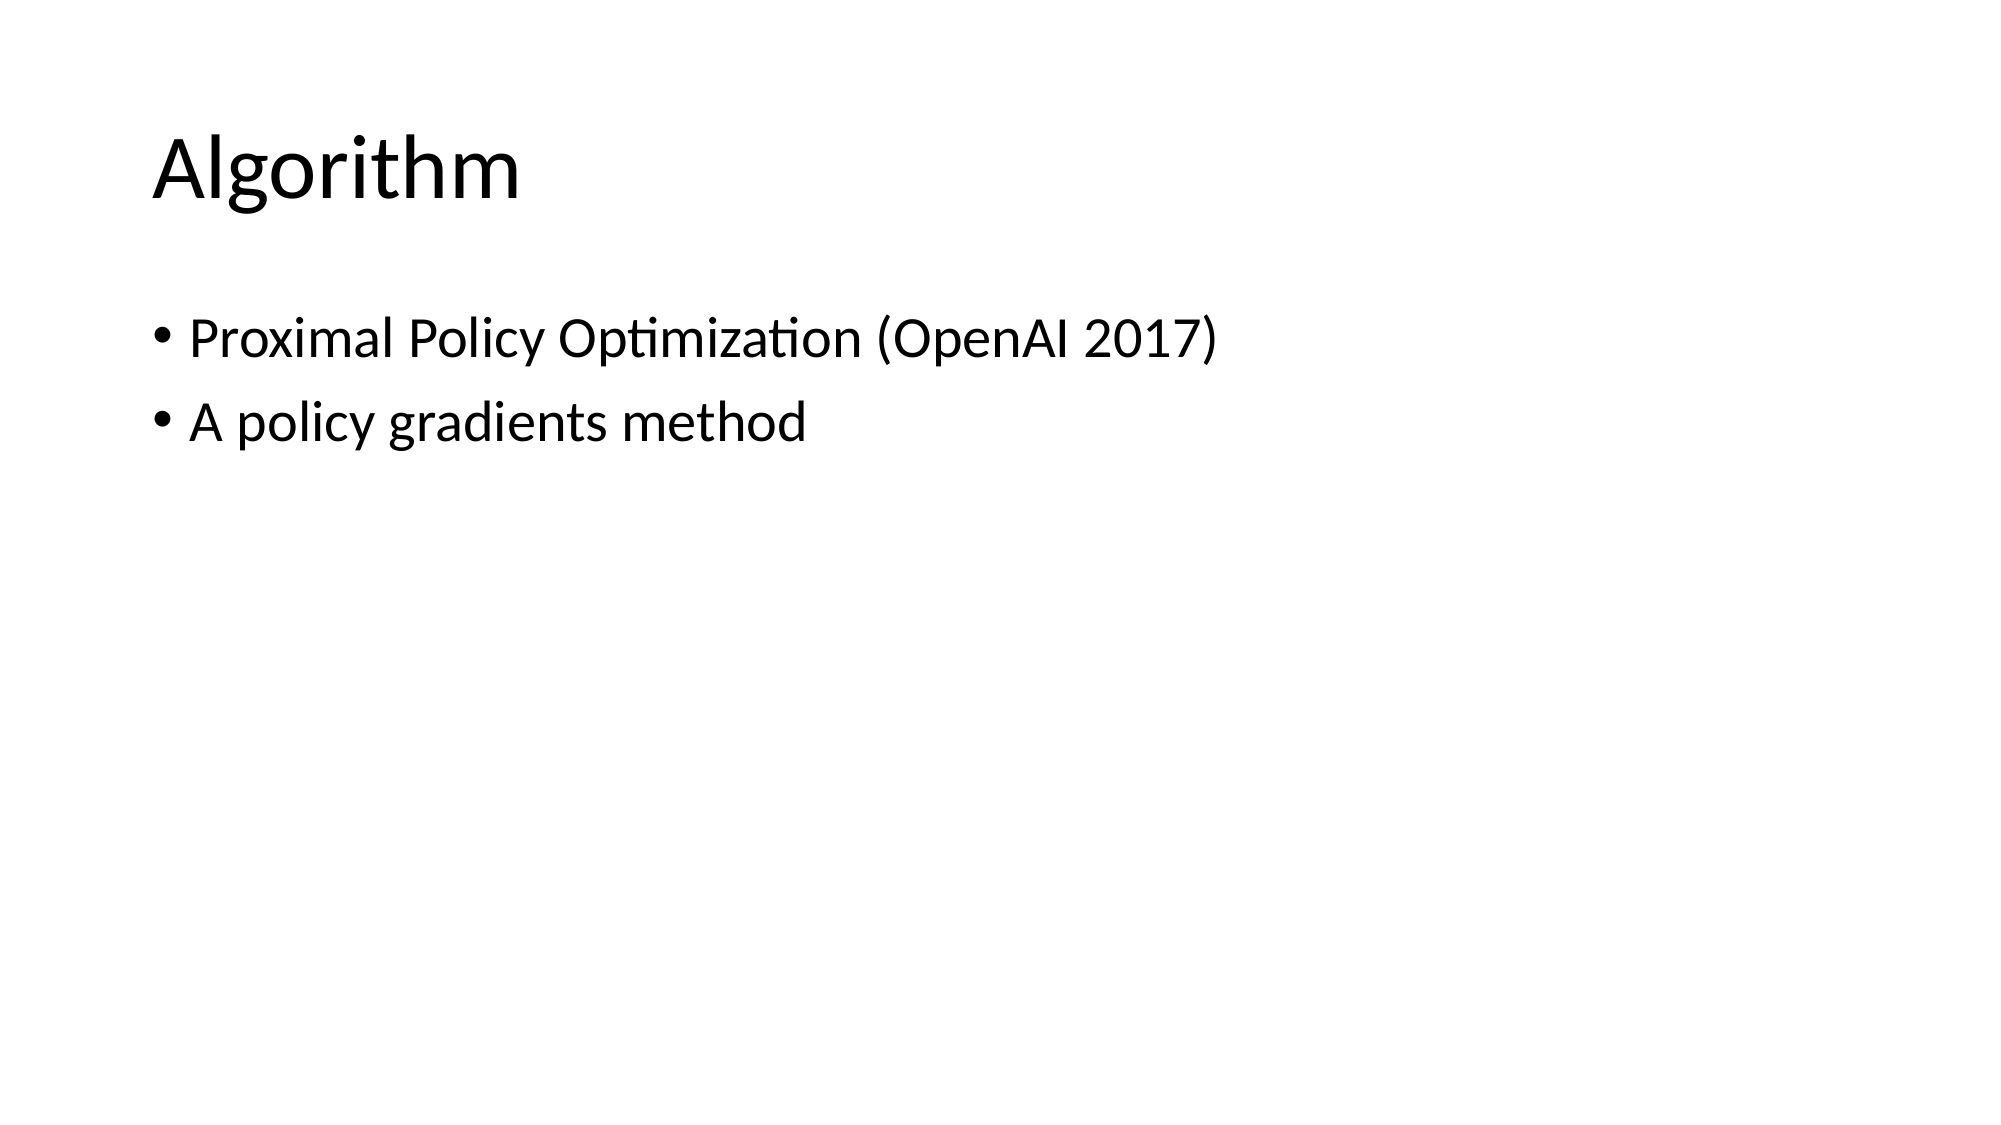

# Algorithm
Proximal Policy Optimization (OpenAI 2017)
A policy gradients method